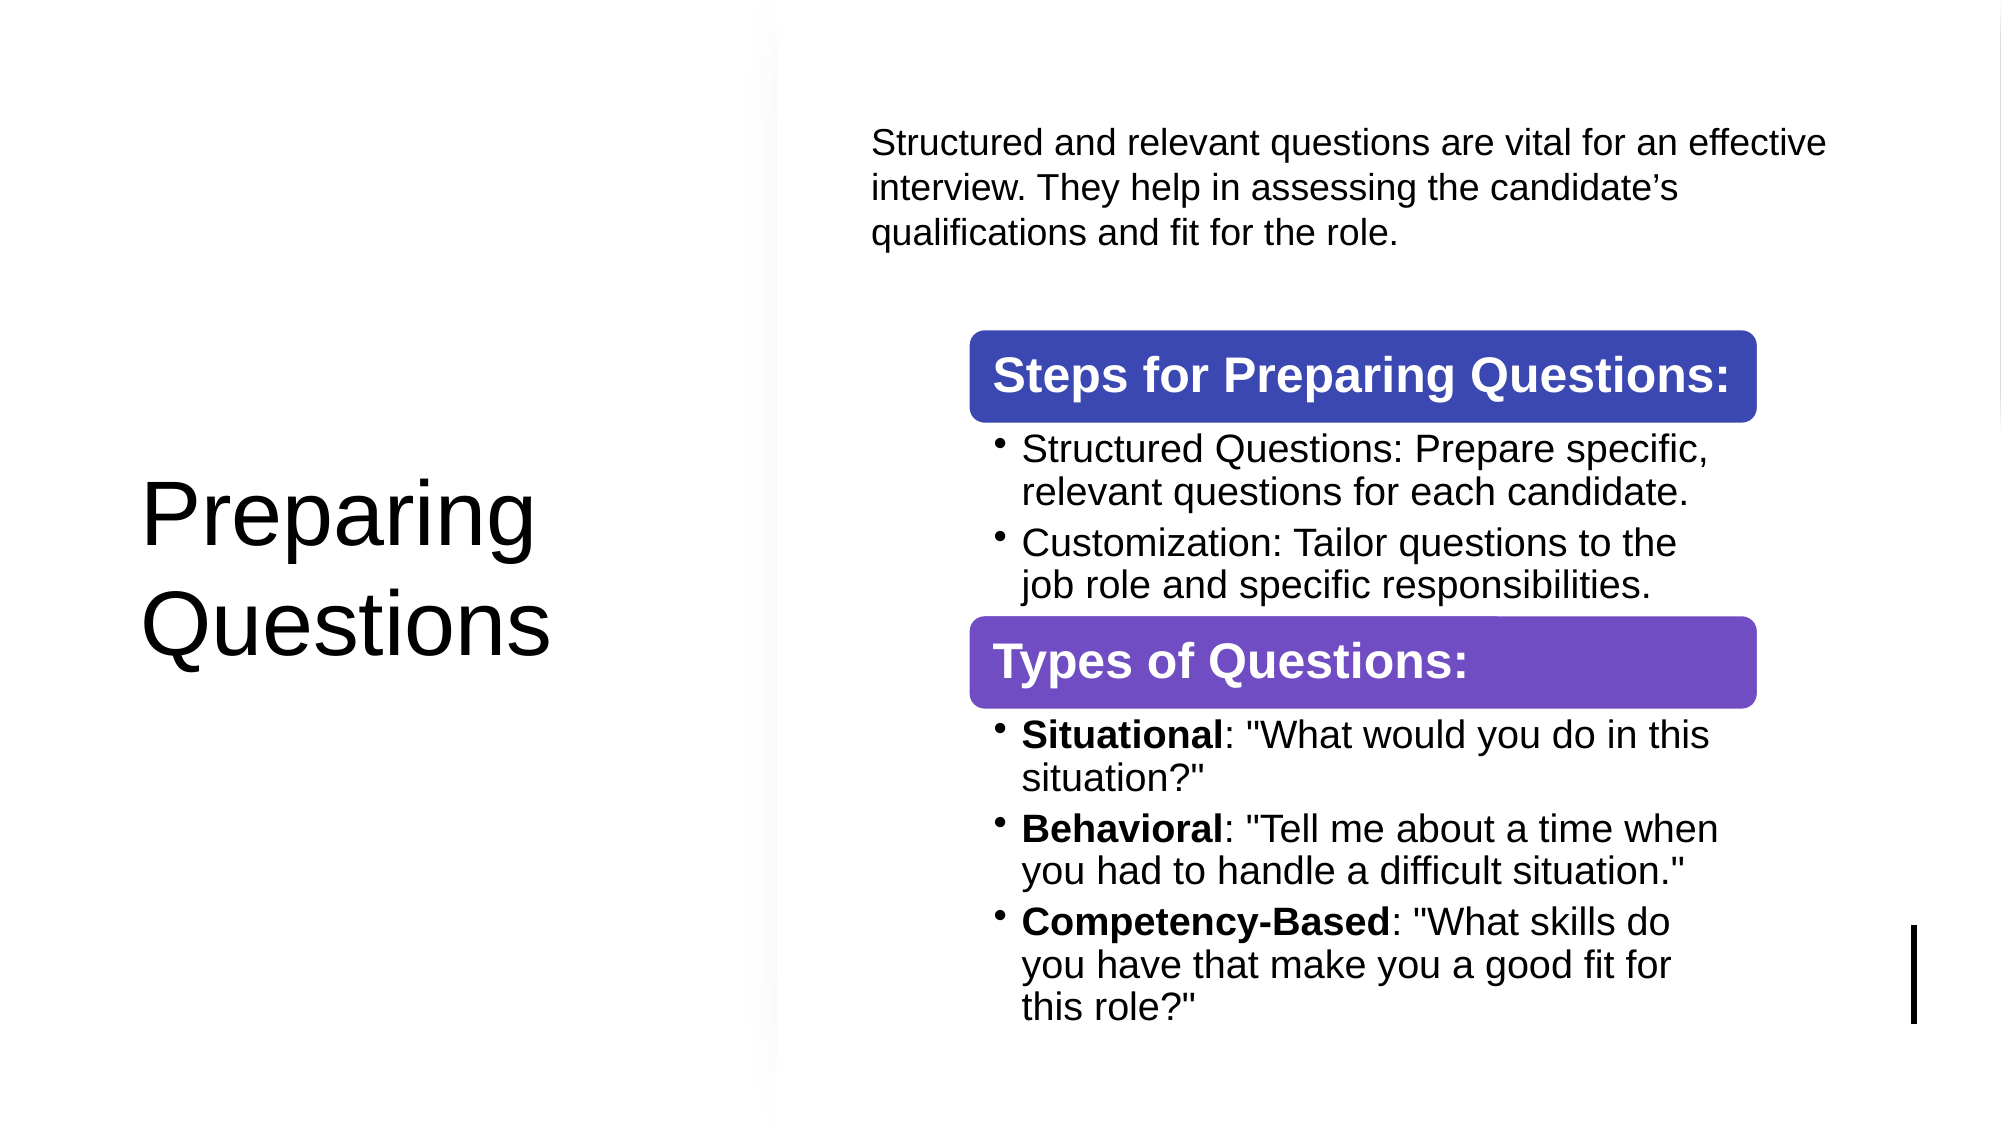

Structured and relevant questions are vital for an effective interview. They help in assessing the candidate’s qualifications and fit for the role.
# Preparing Questions
Steps for Preparing Questions:
Structured Questions: Prepare specific, relevant questions for each candidate.
Customization: Tailor questions to the job role and specific responsibilities.
Types of Questions:
Situational: "What would you do in this situation?"
Behavioral: "Tell me about a time when you had to handle a difficult situation."
Competency-Based: "What skills do you have that make you a good fit for this role?"